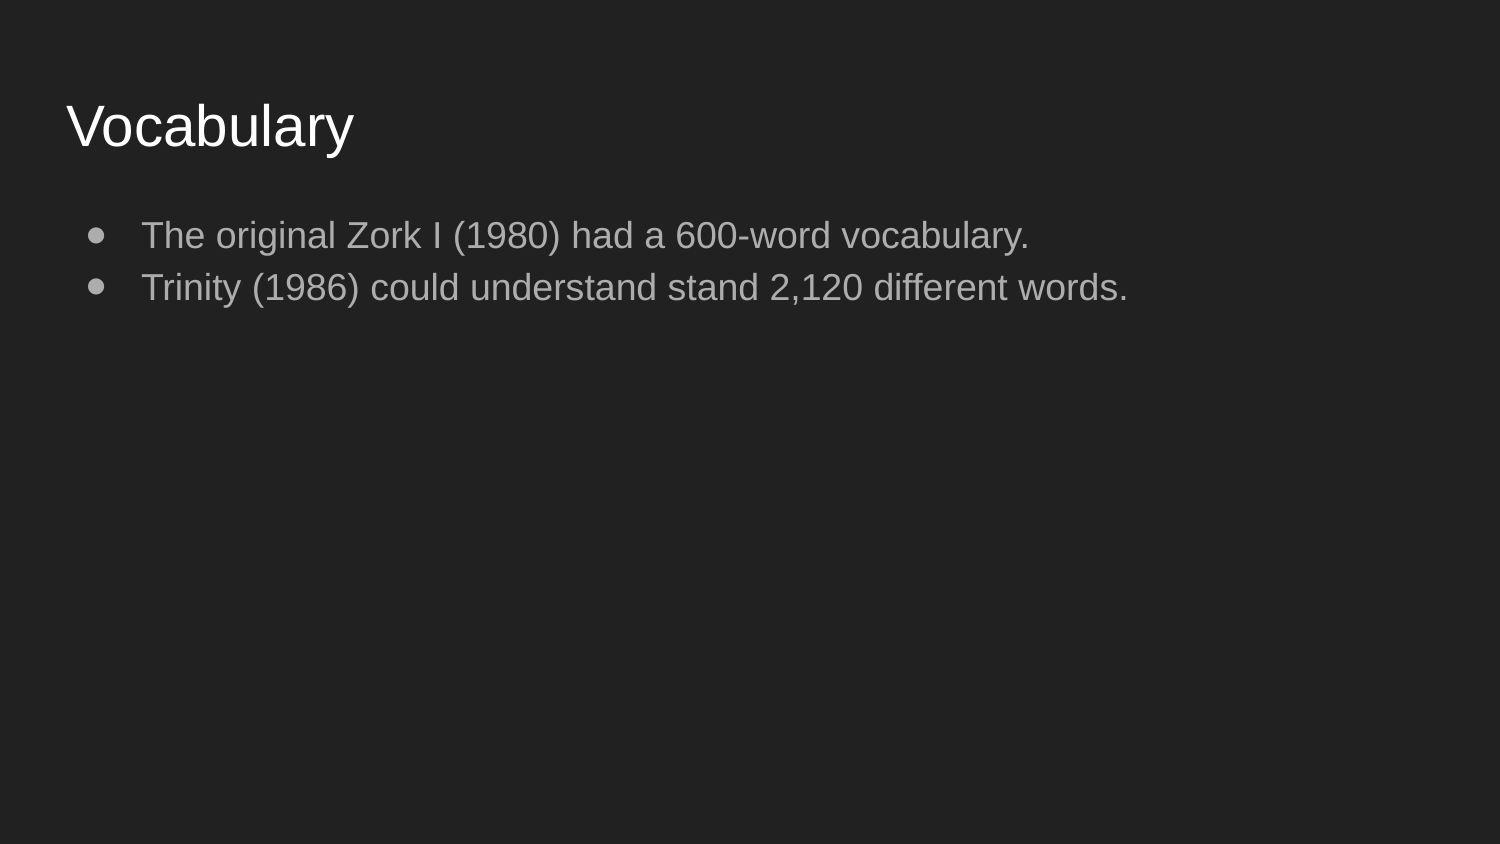

# Vocabulary
The original Zork I (1980) had a 600-word vocabulary.
Trinity (1986) could understand stand 2,120 different words.